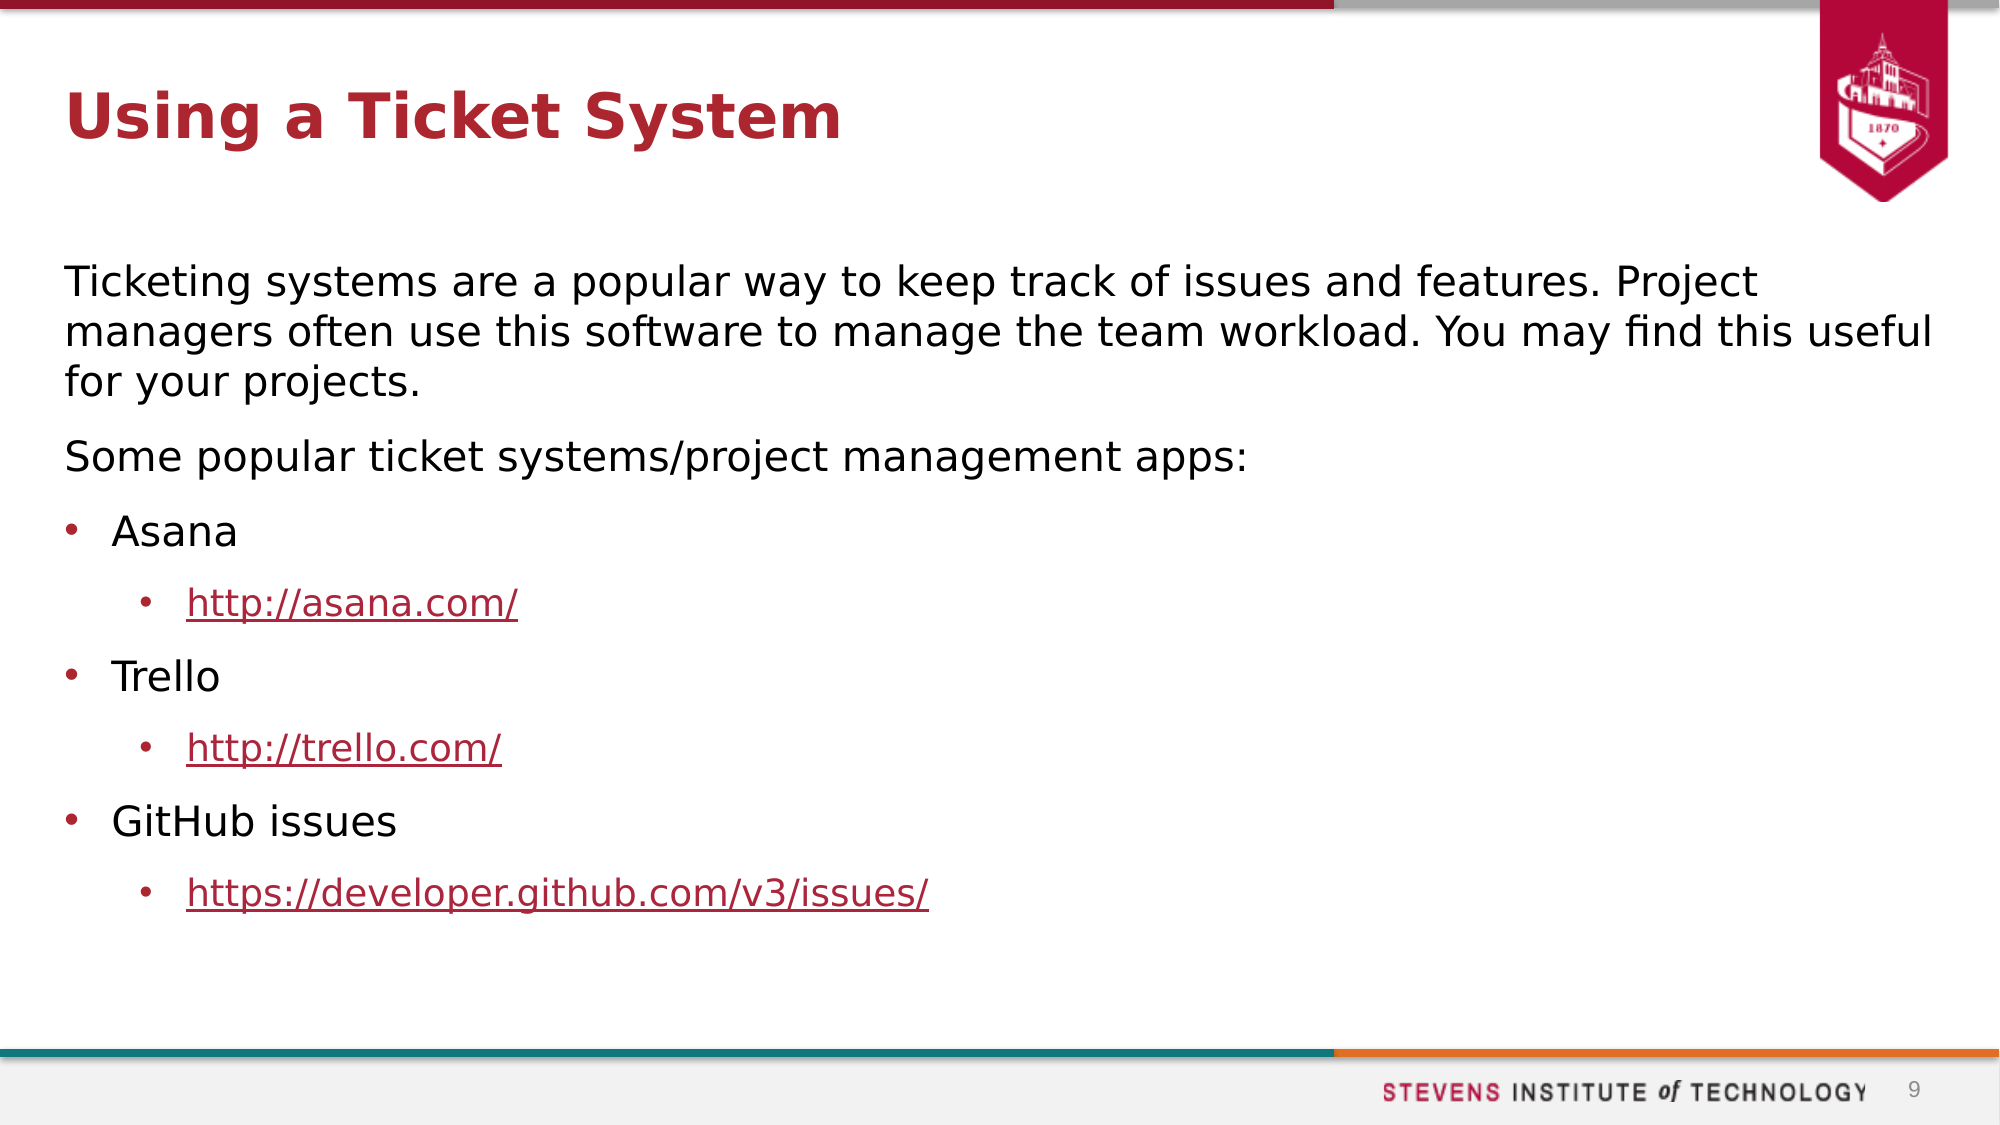

# Using a Ticket System
Ticketing systems are a popular way to keep track of issues and features. Project managers often use this software to manage the team workload. You may find this useful for your projects.
Some popular ticket systems/project management apps:
Asana
http://asana.com/
Trello
http://trello.com/
GitHub issues
https://developer.github.com/v3/issues/
9